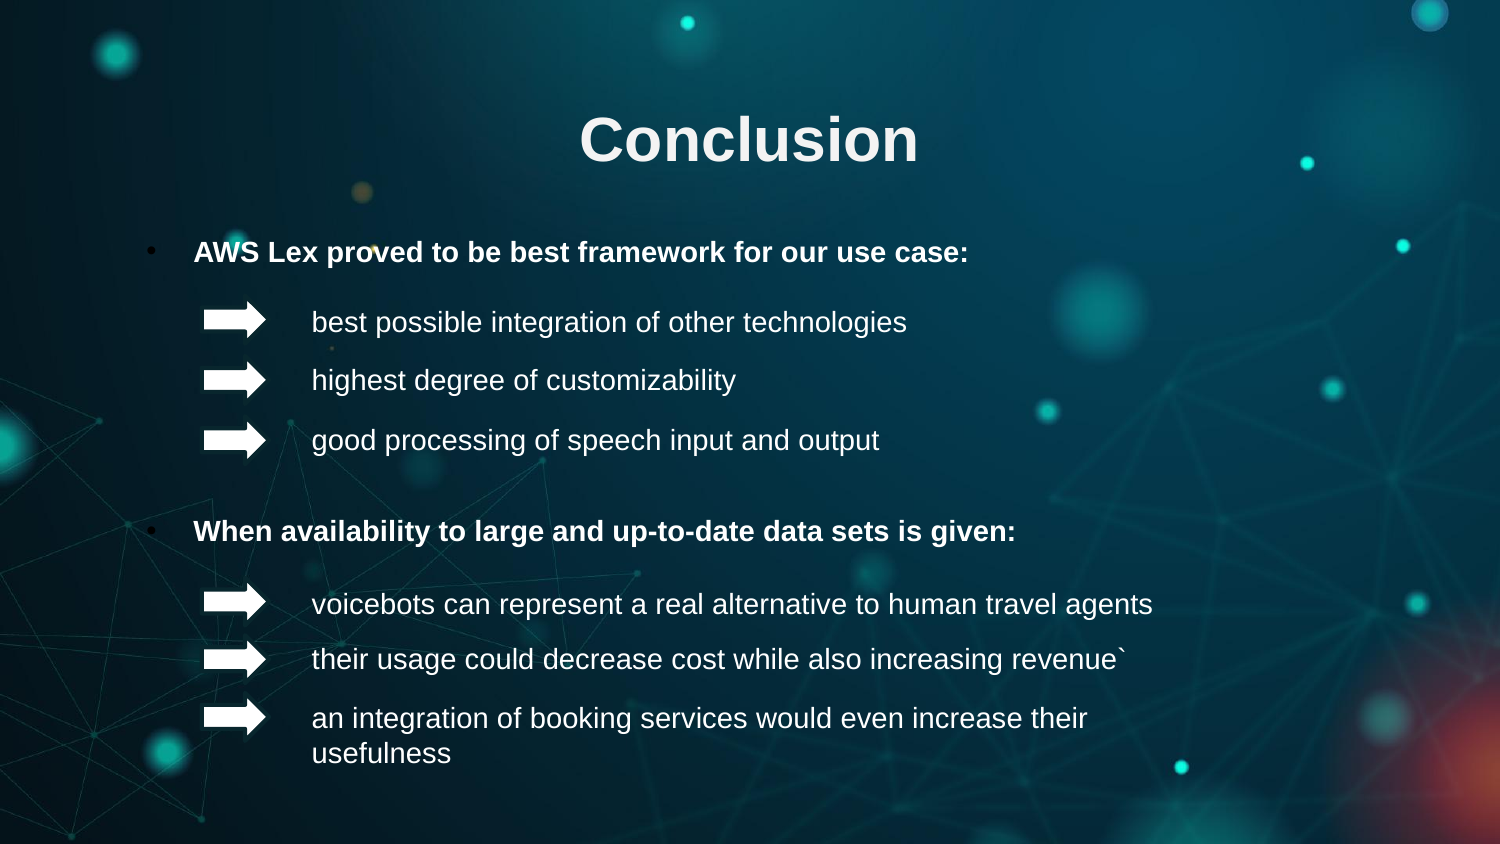

# Conclusion
AWS Lex proved to be best framework for our use case:

When availability to large and up-to-date data sets is given:

best possible integration of other technologies
highest degree of customizability

good processing of speech input and output

voicebots can represent a real alternative to human travel agents
their usage could decrease cost while also increasing revenue`

an integration of booking services would even increase their usefulness